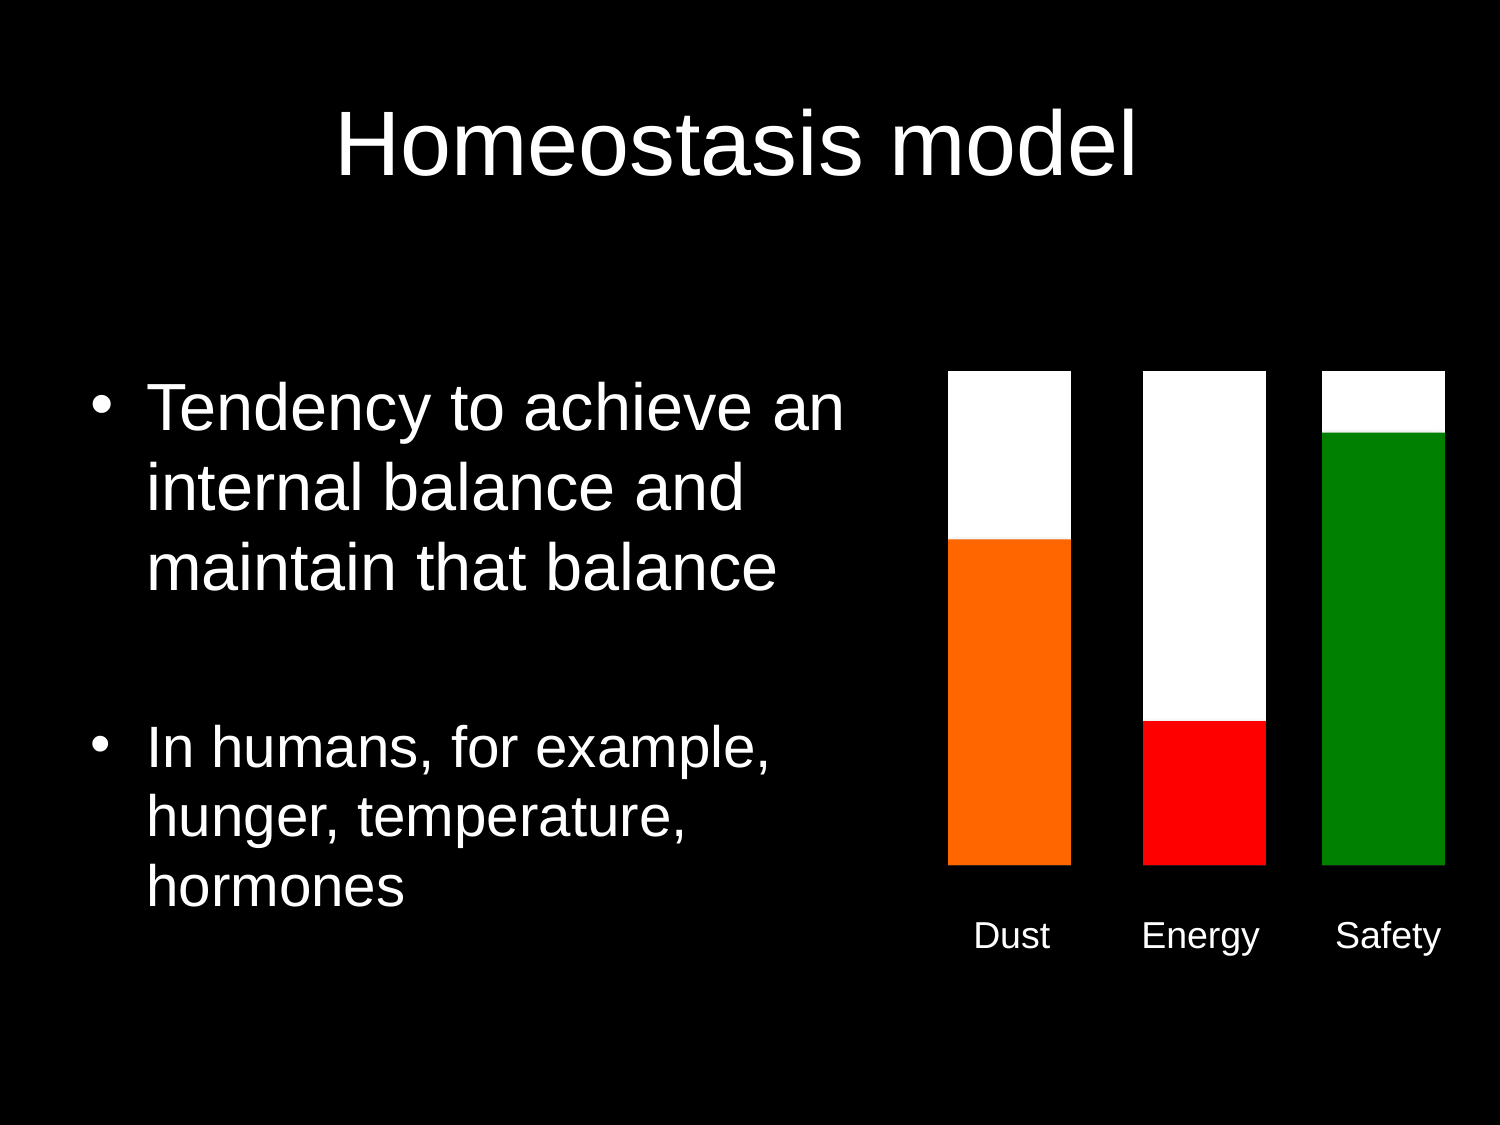

# Homeostasis model

Tendency to achieve an internal balance and maintain that balance

In humans, for example, hunger, temperature, hormones

Dust
Energy
Safety